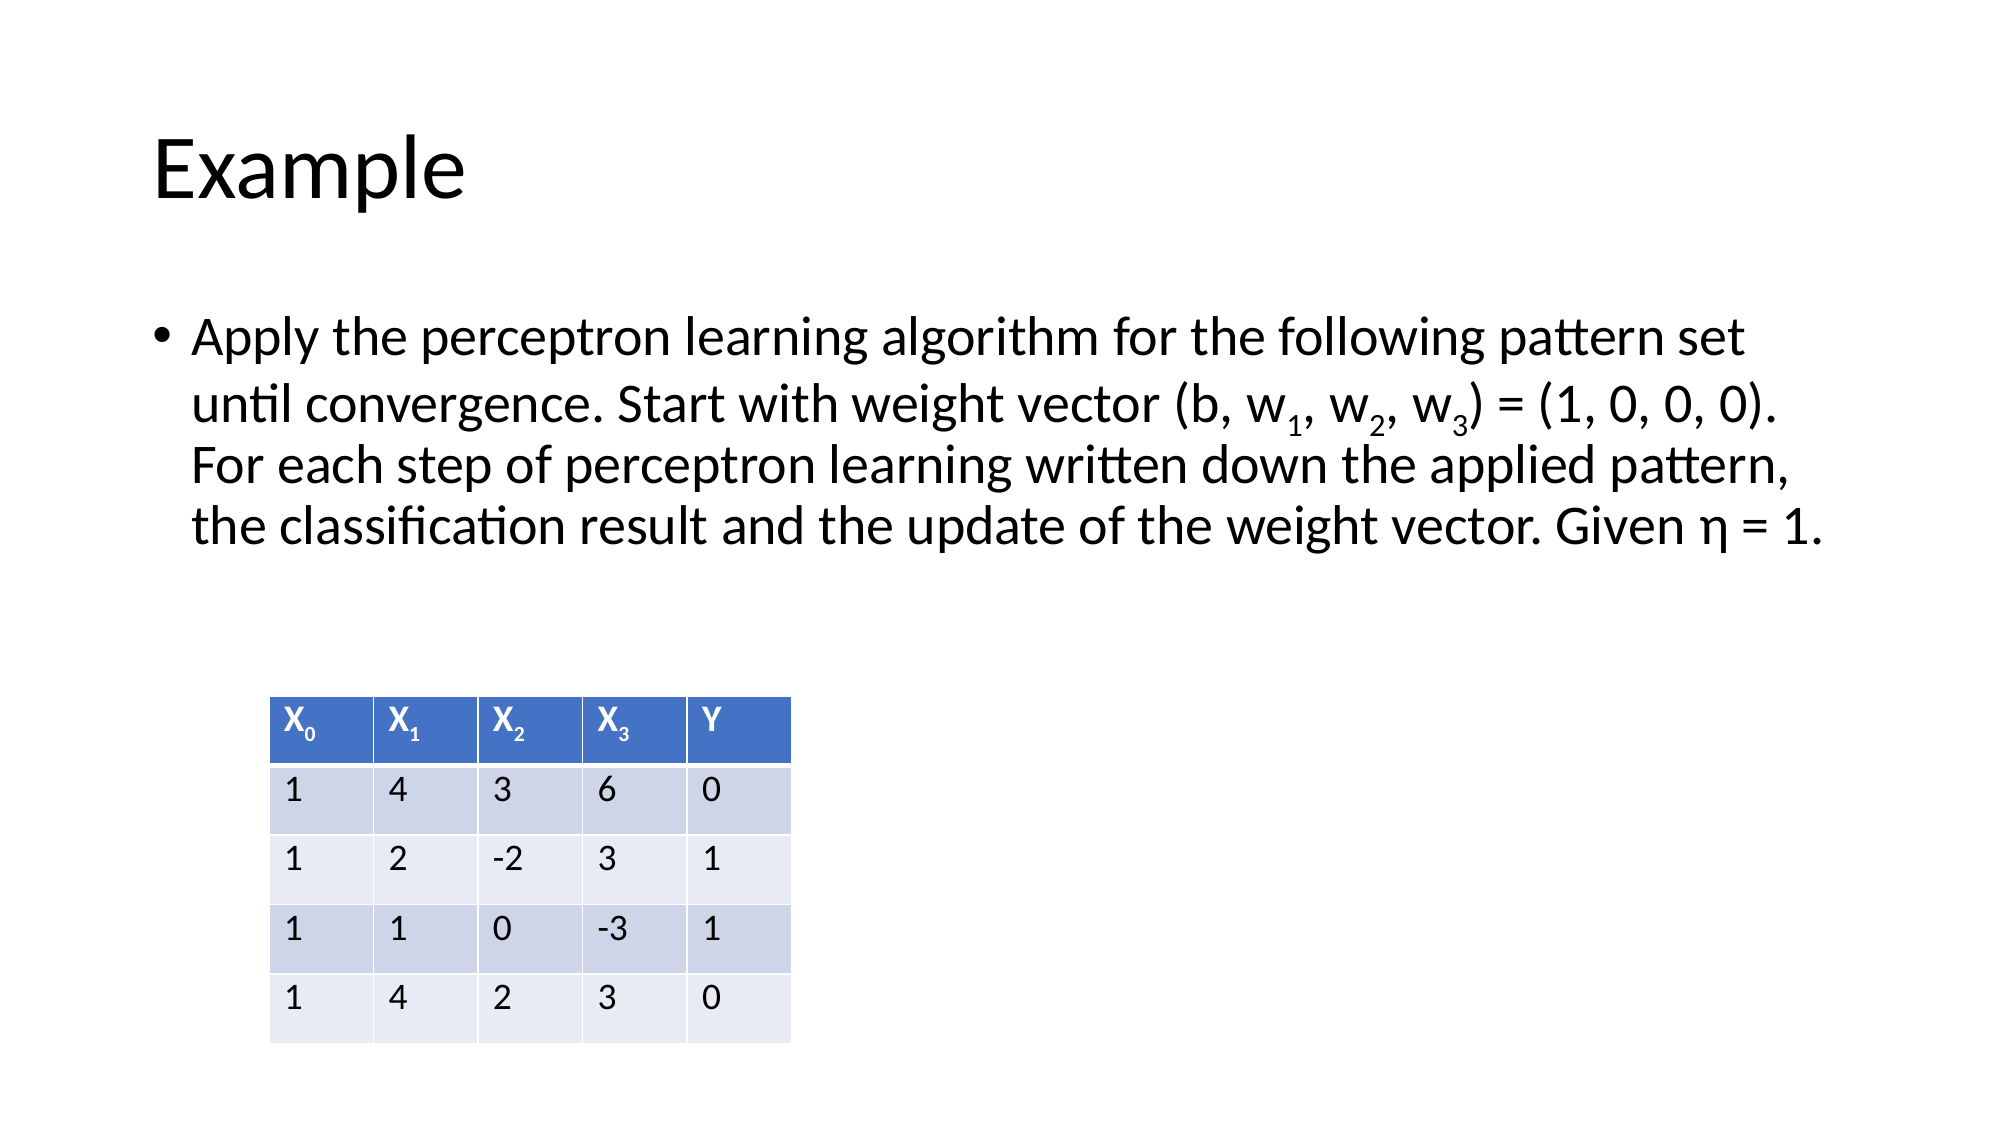

# Example
Apply the perceptron learning algorithm for the following pattern set until convergence. Start with weight vector (b, w1, w2, w3) = (1, 0, 0, 0). For each step of perceptron learning written down the applied pattern, the classification result and the update of the weight vector. Given η = 1.

| X0 | X1 | X2 | X3 | Y |
| --- | --- | --- | --- | --- |
| 1 | 4 | 3 | 6 | 0 |
| 1 | 2 | -2 | 3 | 1 |
| 1 | 1 | 0 | -3 | 1 |
| 1 | 4 | 2 | 3 | 0 |